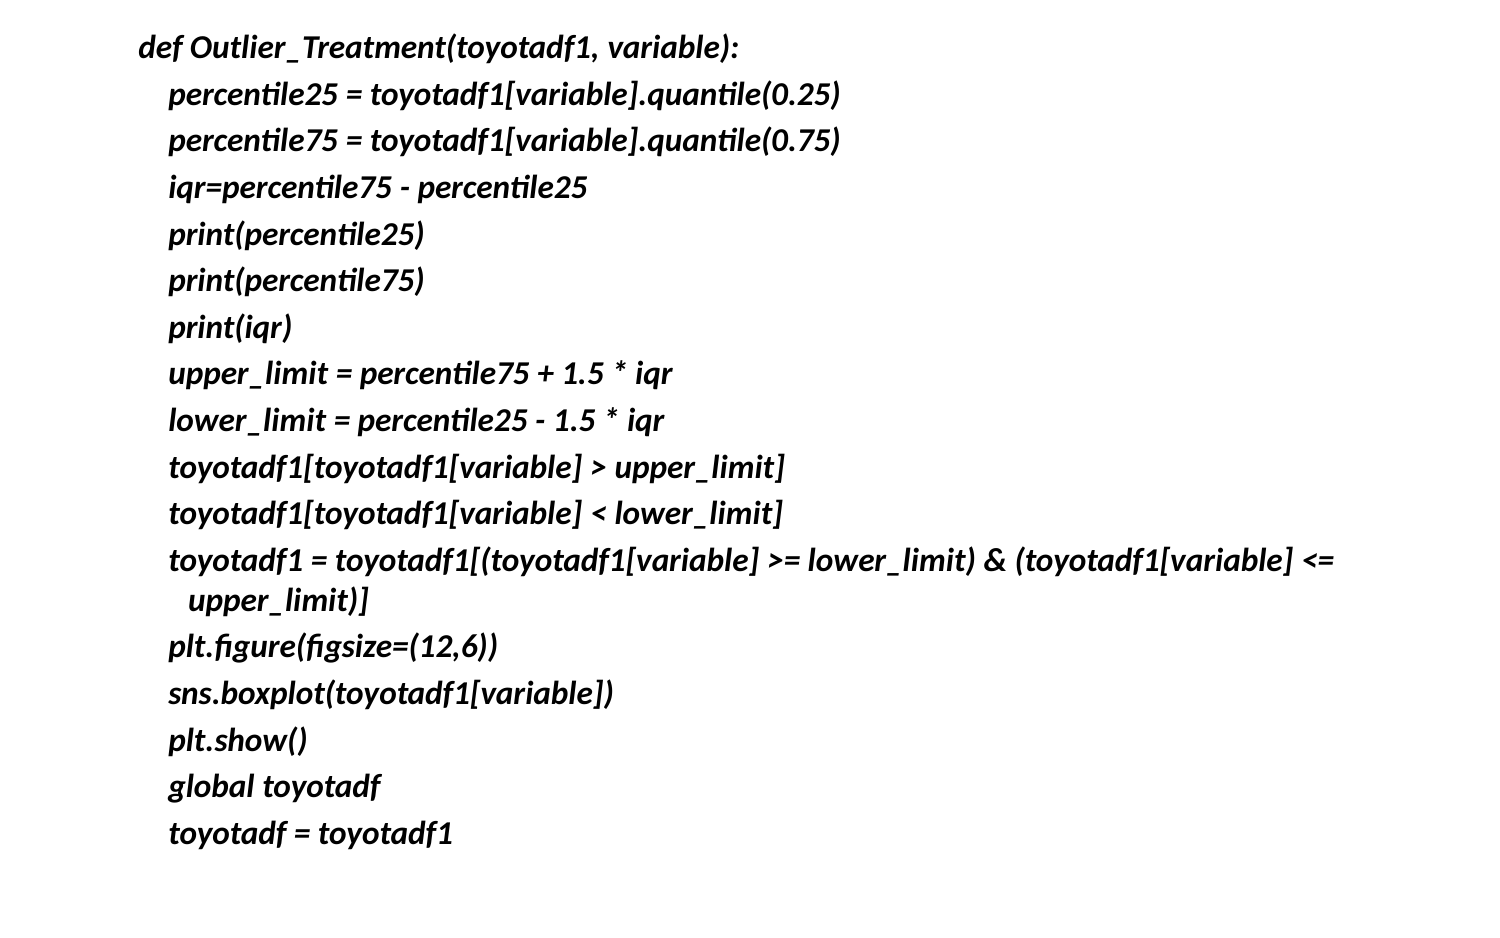

def Outlier_Treatment(toyotadf1, variable):
    percentile25 = toyotadf1[variable].quantile(0.25)
    percentile75 = toyotadf1[variable].quantile(0.75)
    iqr=percentile75 - percentile25
    print(percentile25)
    print(percentile75)
    print(iqr)
    upper_limit = percentile75 + 1.5 * iqr
    lower_limit = percentile25 - 1.5 * iqr
    toyotadf1[toyotadf1[variable] > upper_limit]
    toyotadf1[toyotadf1[variable] < lower_limit]
    toyotadf1 = toyotadf1[(toyotadf1[variable] >= lower_limit) & (toyotadf1[variable] <= upper_limit)]
    plt.figure(figsize=(12,6))
    sns.boxplot(toyotadf1[variable])
    plt.show()
    global toyotadf
    toyotadf = toyotadf1